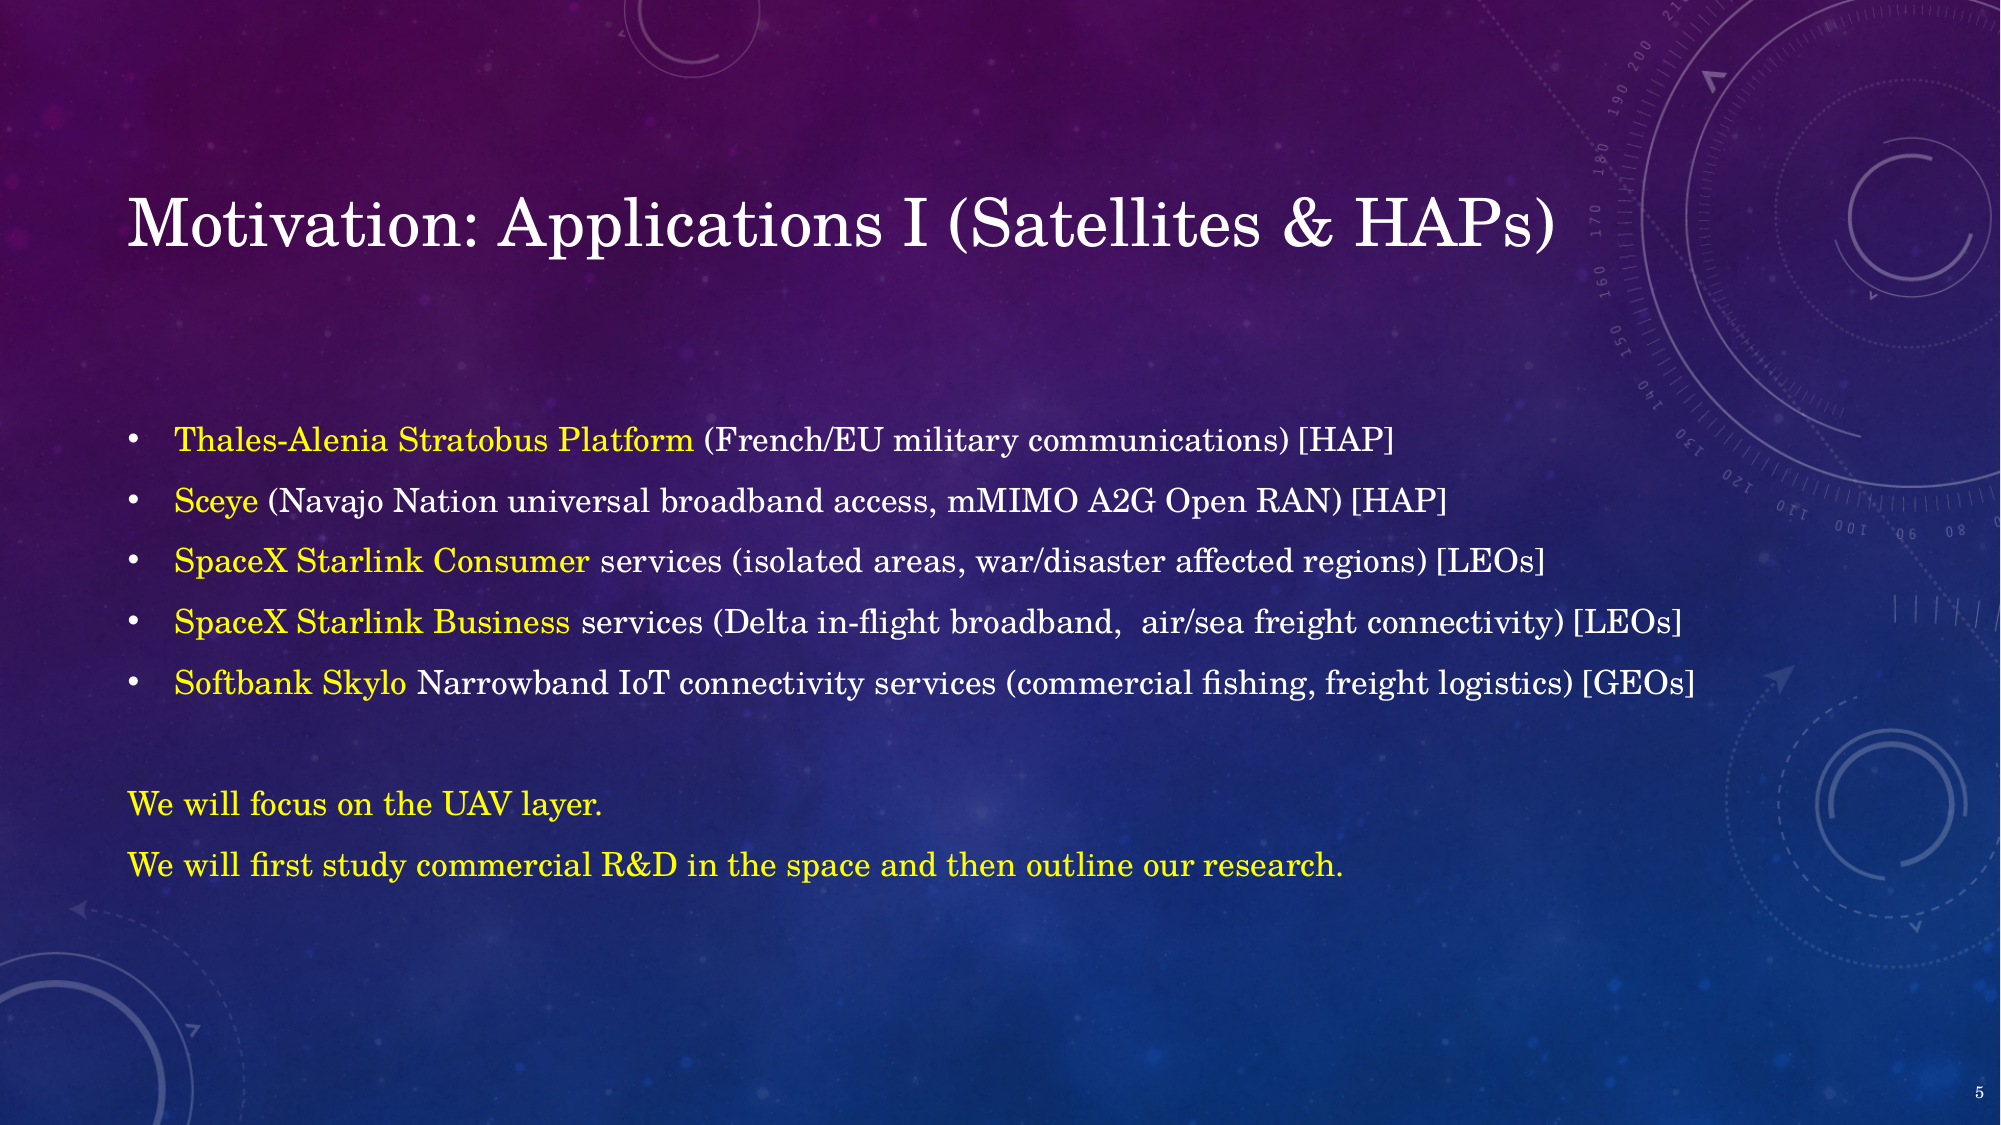

# Motivation: Applications I (Satellites & HAPs)
Thales-Alenia Stratobus Platform (French/EU military communications) [HAP]
Sceye (Navajo Nation universal broadband access, mMIMO A2G Open RAN) [HAP]
SpaceX Starlink Consumer services (isolated areas, war/disaster affected regions) [LEOs]
SpaceX Starlink Business services (Delta in-flight broadband,  air/sea freight connectivity) [LEOs]
Softbank Skylo Narrowband IoT connectivity services (commercial fishing, freight logistics) [GEOs]

We will focus on the UAV layer.
We will first study commercial R&D in the space and then outline our research.
5